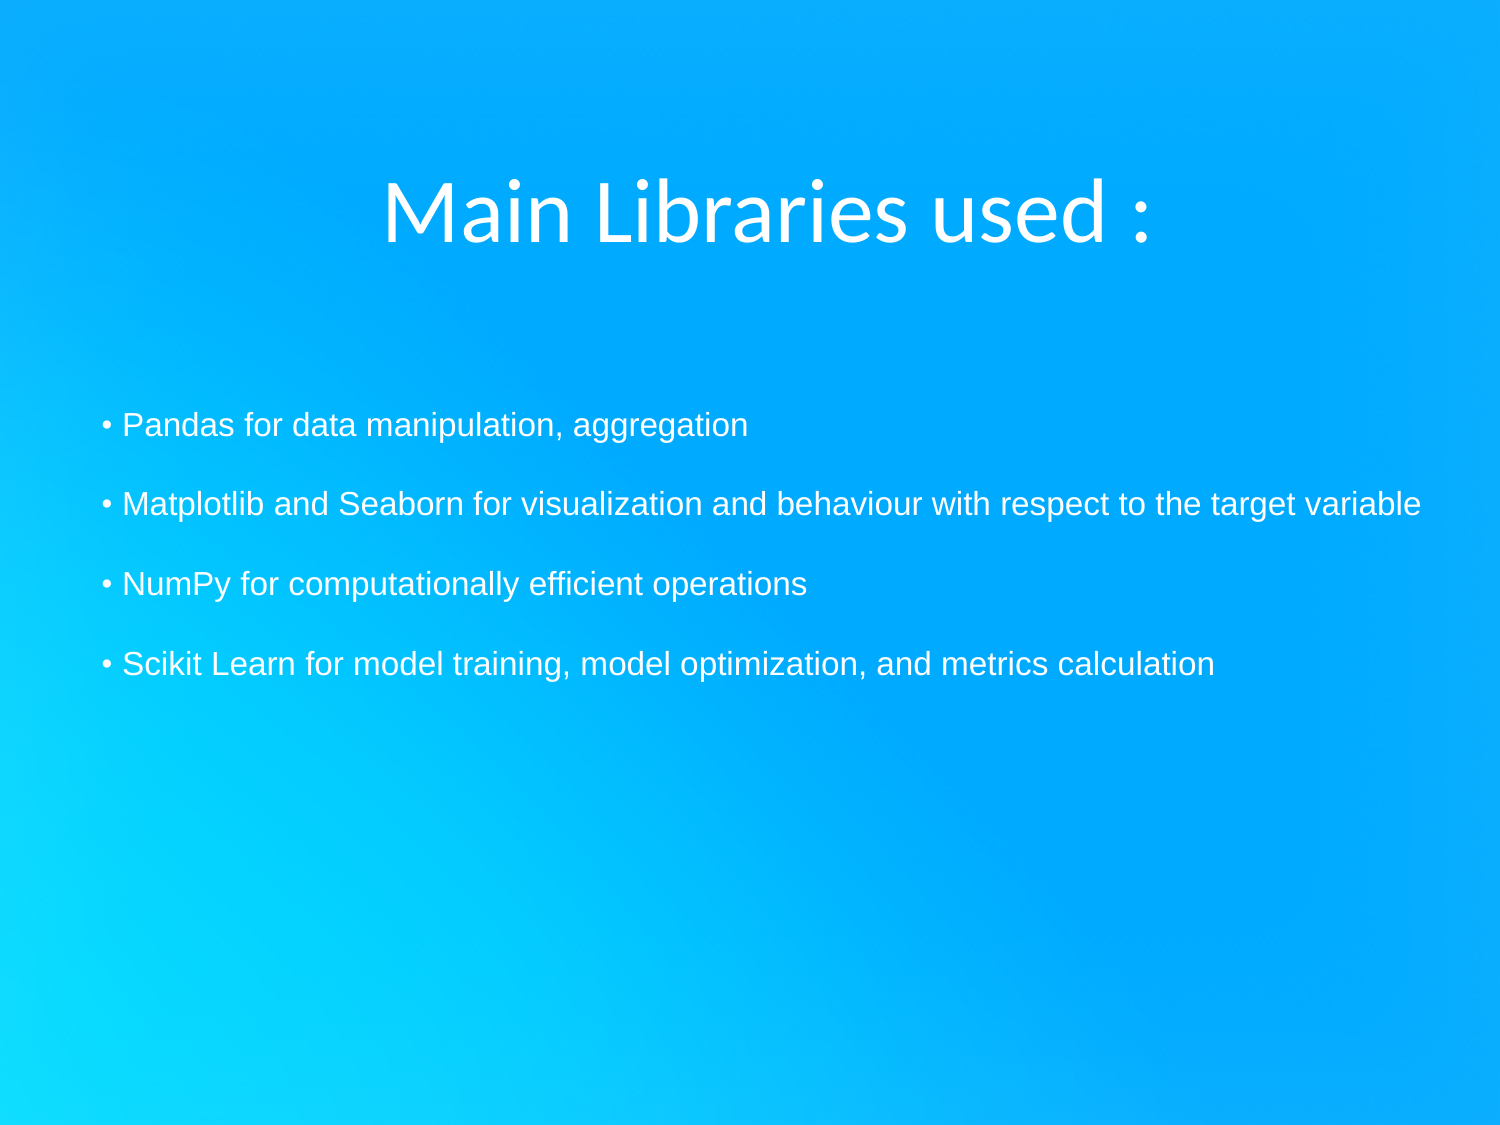

Main Libraries used :

• Pandas for data manipulation, aggregation

• Matplotlib and Seaborn for visualization and behaviour with respect to the target variable

• NumPy for computationally efficient operations

• Scikit Learn for model training, model optimization, and metrics calculation